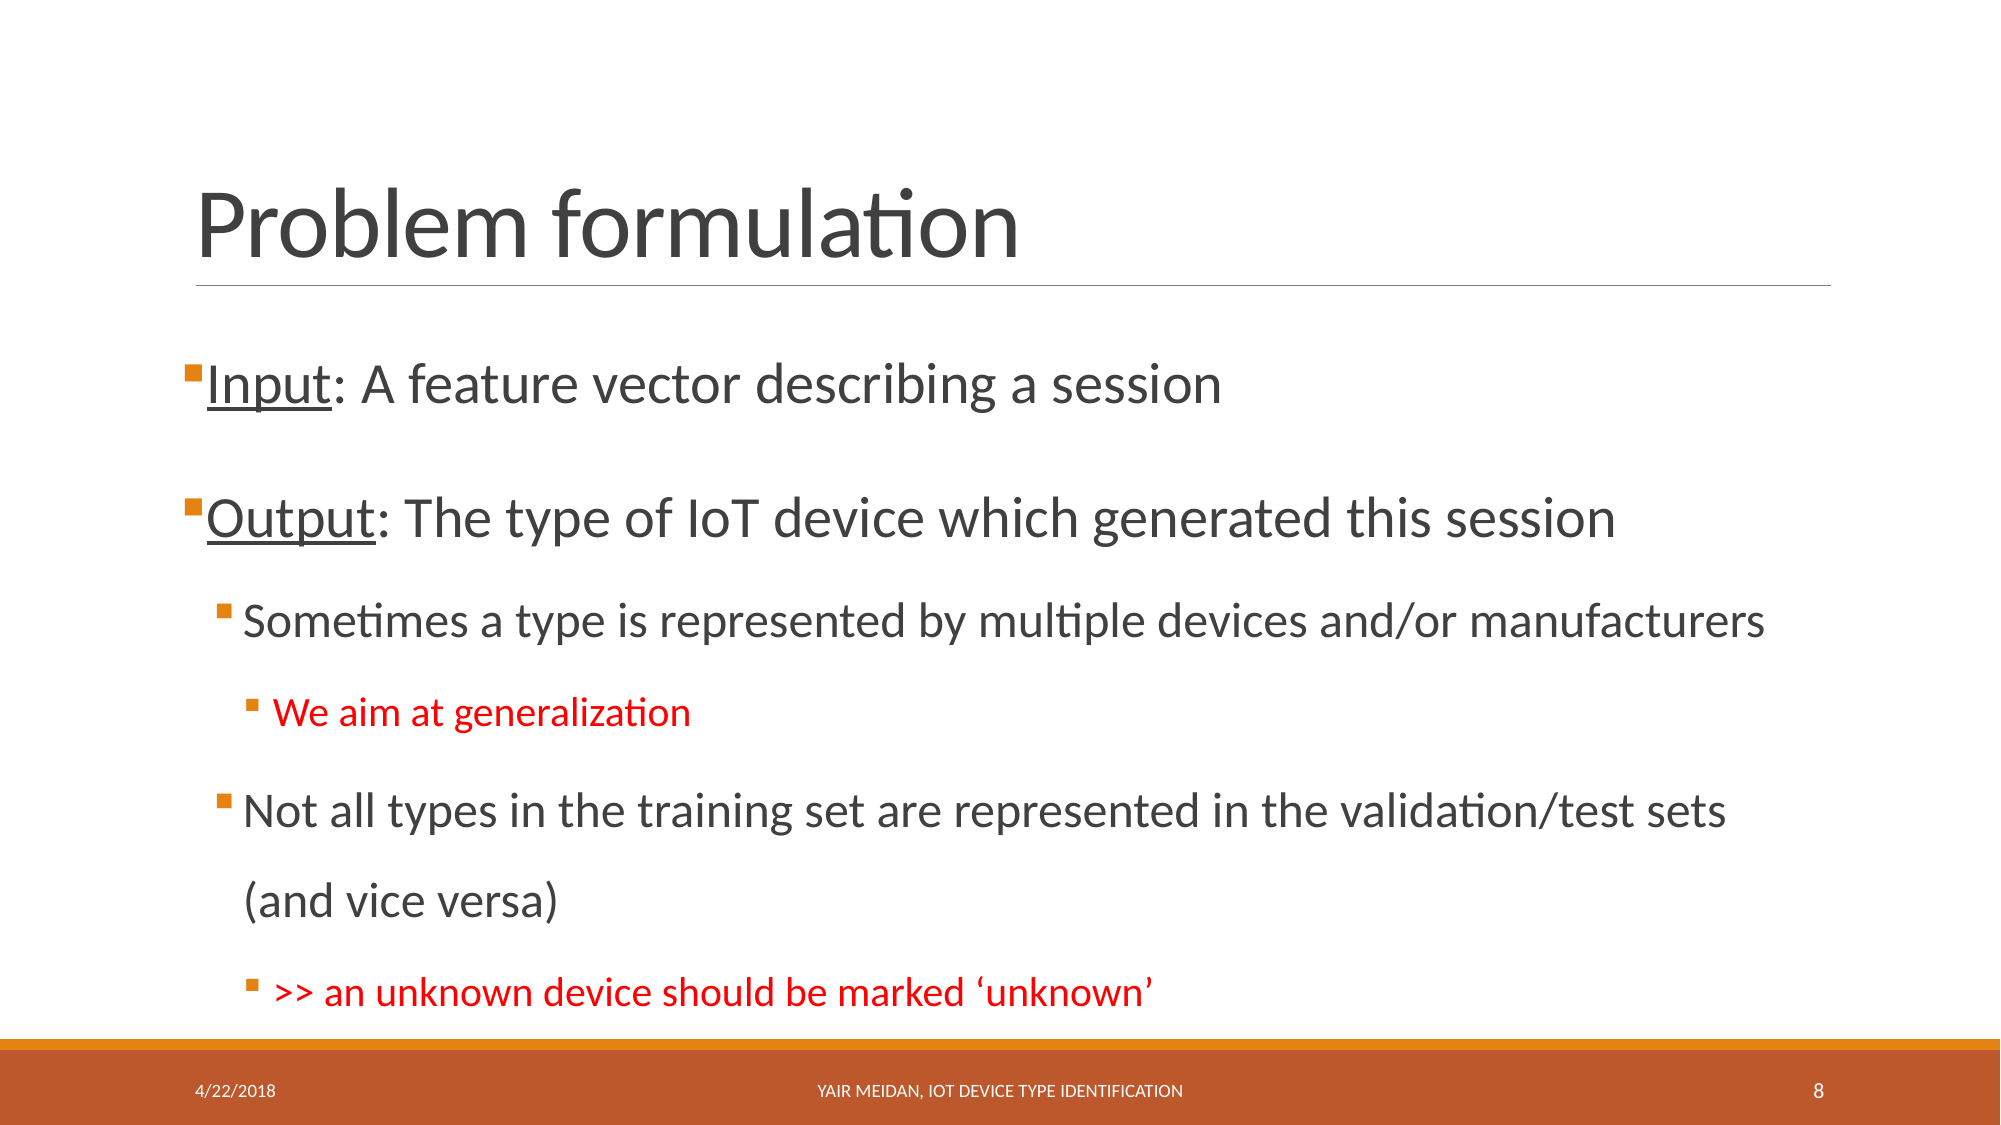

# Problem formulation
Input: A feature vector describing a session
Output: The type of IoT device which generated this session
Sometimes a type is represented by multiple devices and/or manufacturers
We aim at generalization
Not all types in the training set are represented in the validation/test sets (and vice versa)
>> an unknown device should be marked ‘unknown’
4/22/2018
Yair Meidan, IoT device type identification
8